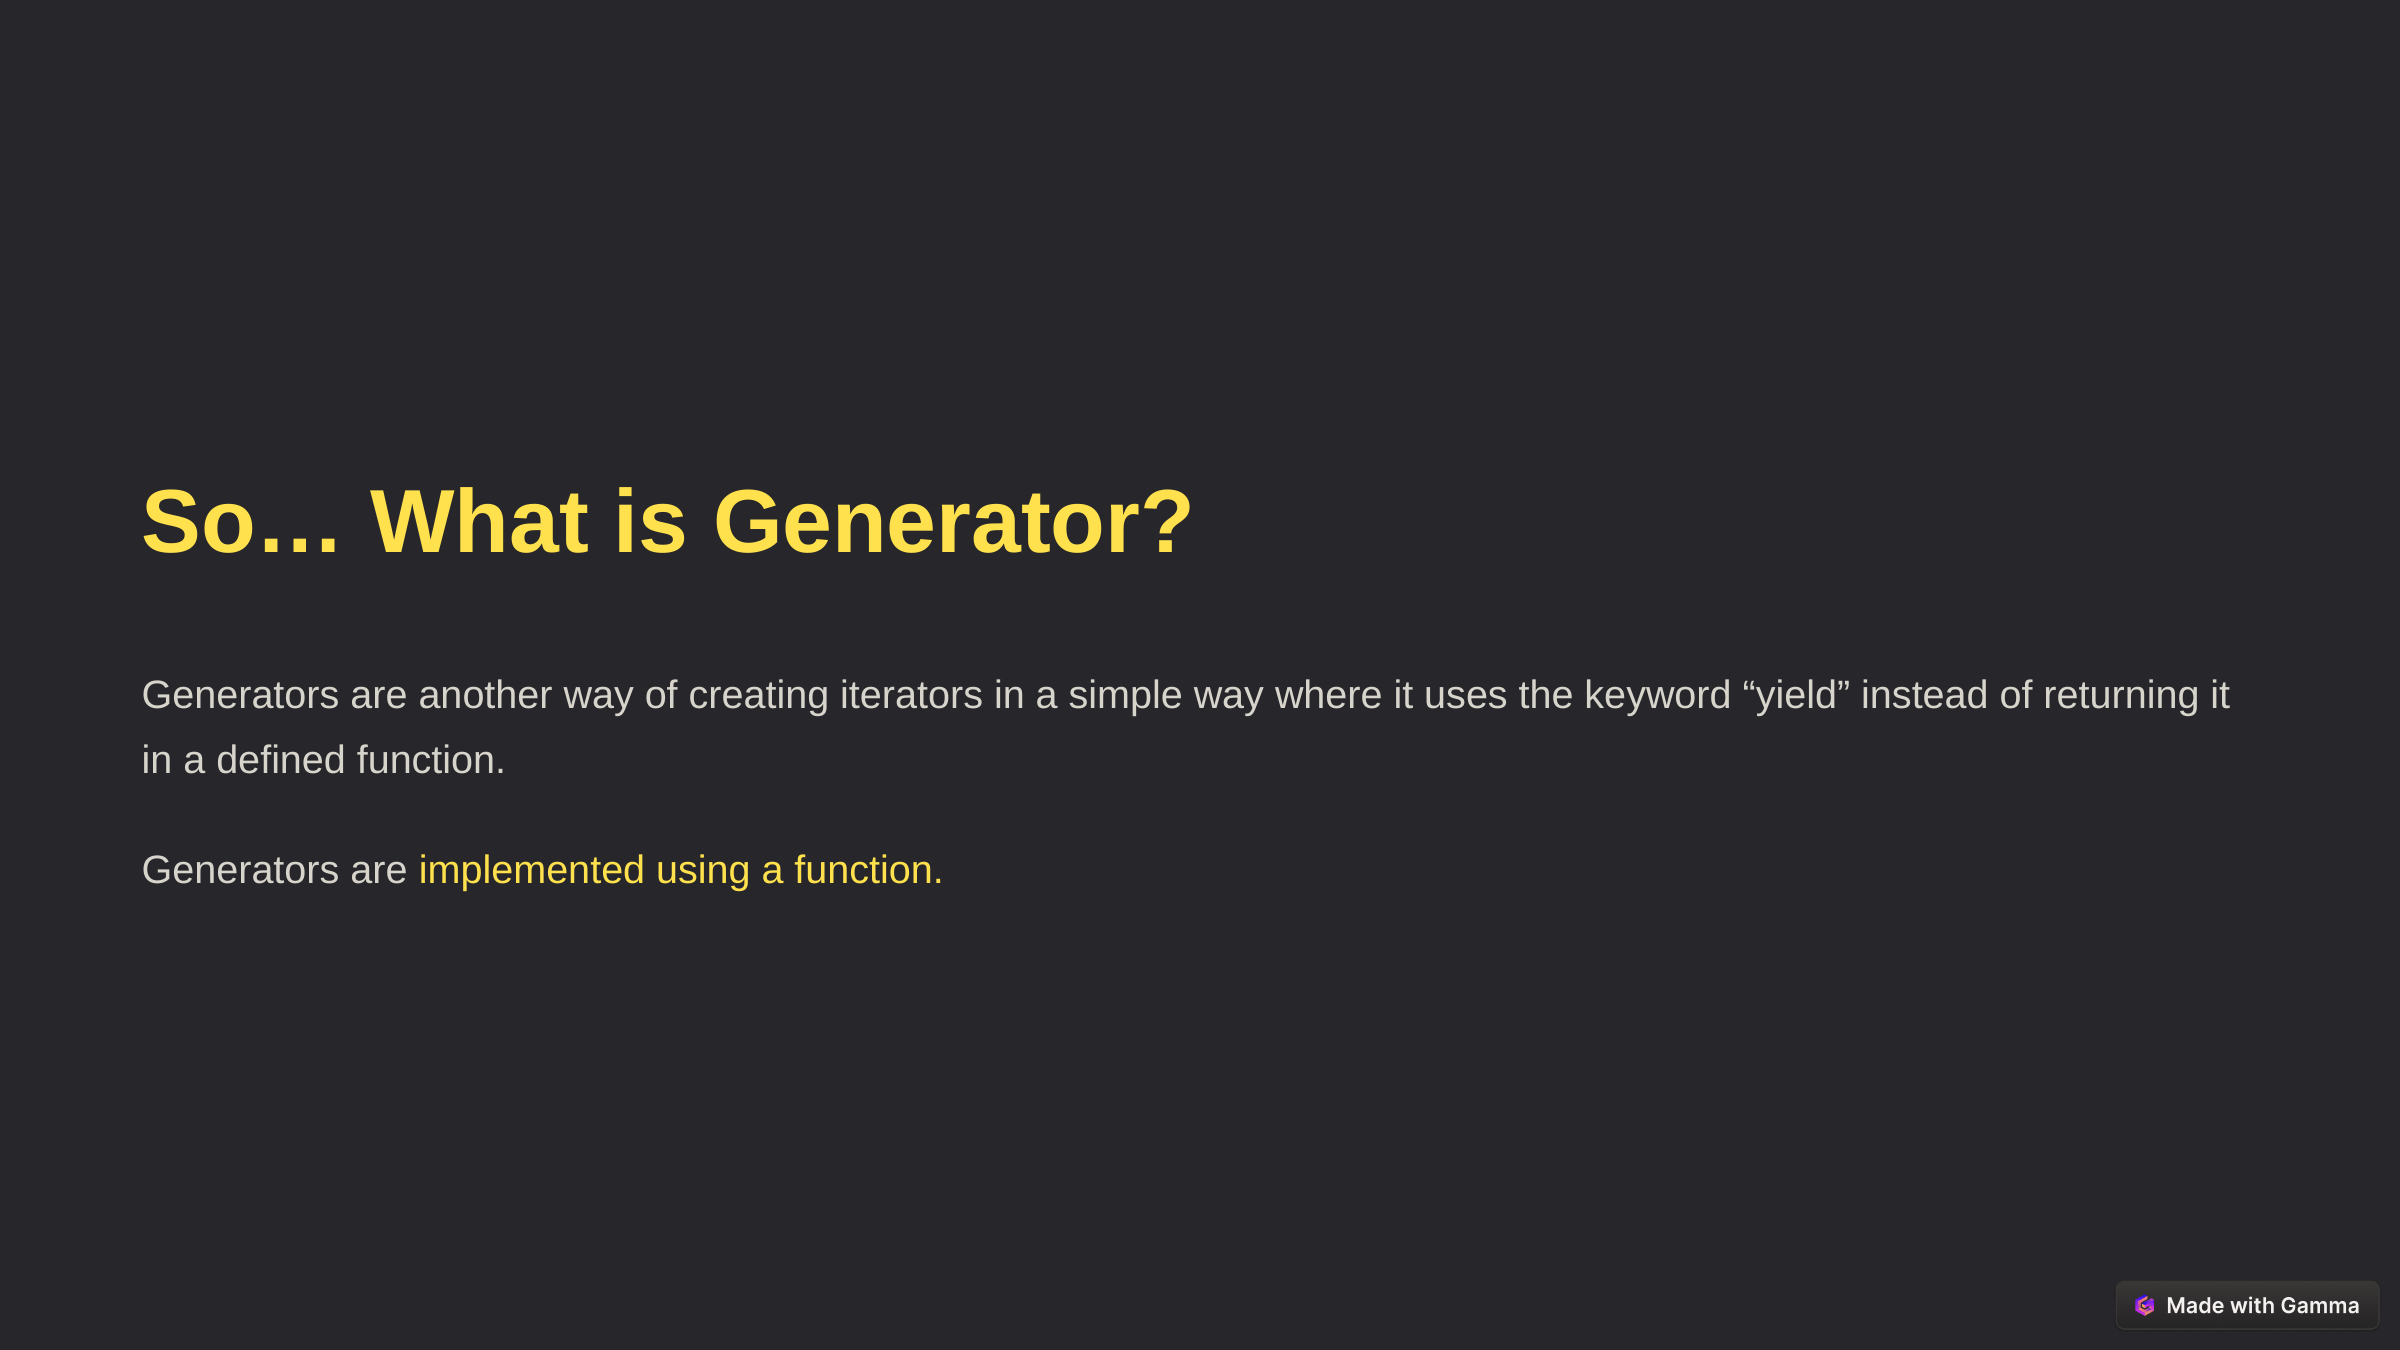

So… What is Generator?
Generators are another way of creating iterators in a simple way where it uses the keyword “yield” instead of returning it in a defined function.
Generators are implemented using a function.